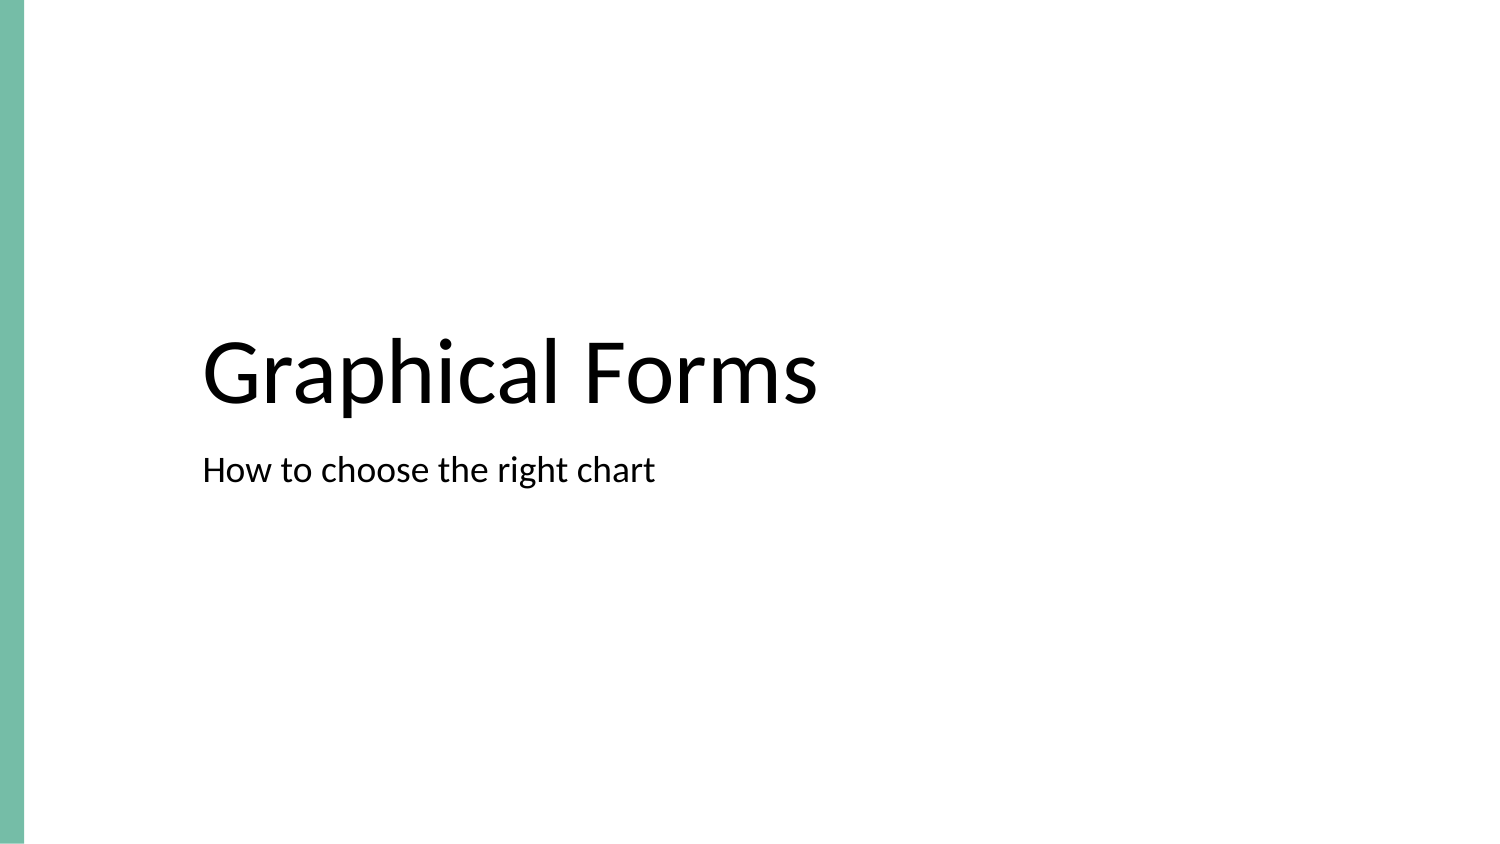

# Graphical Forms
How to choose the right chart